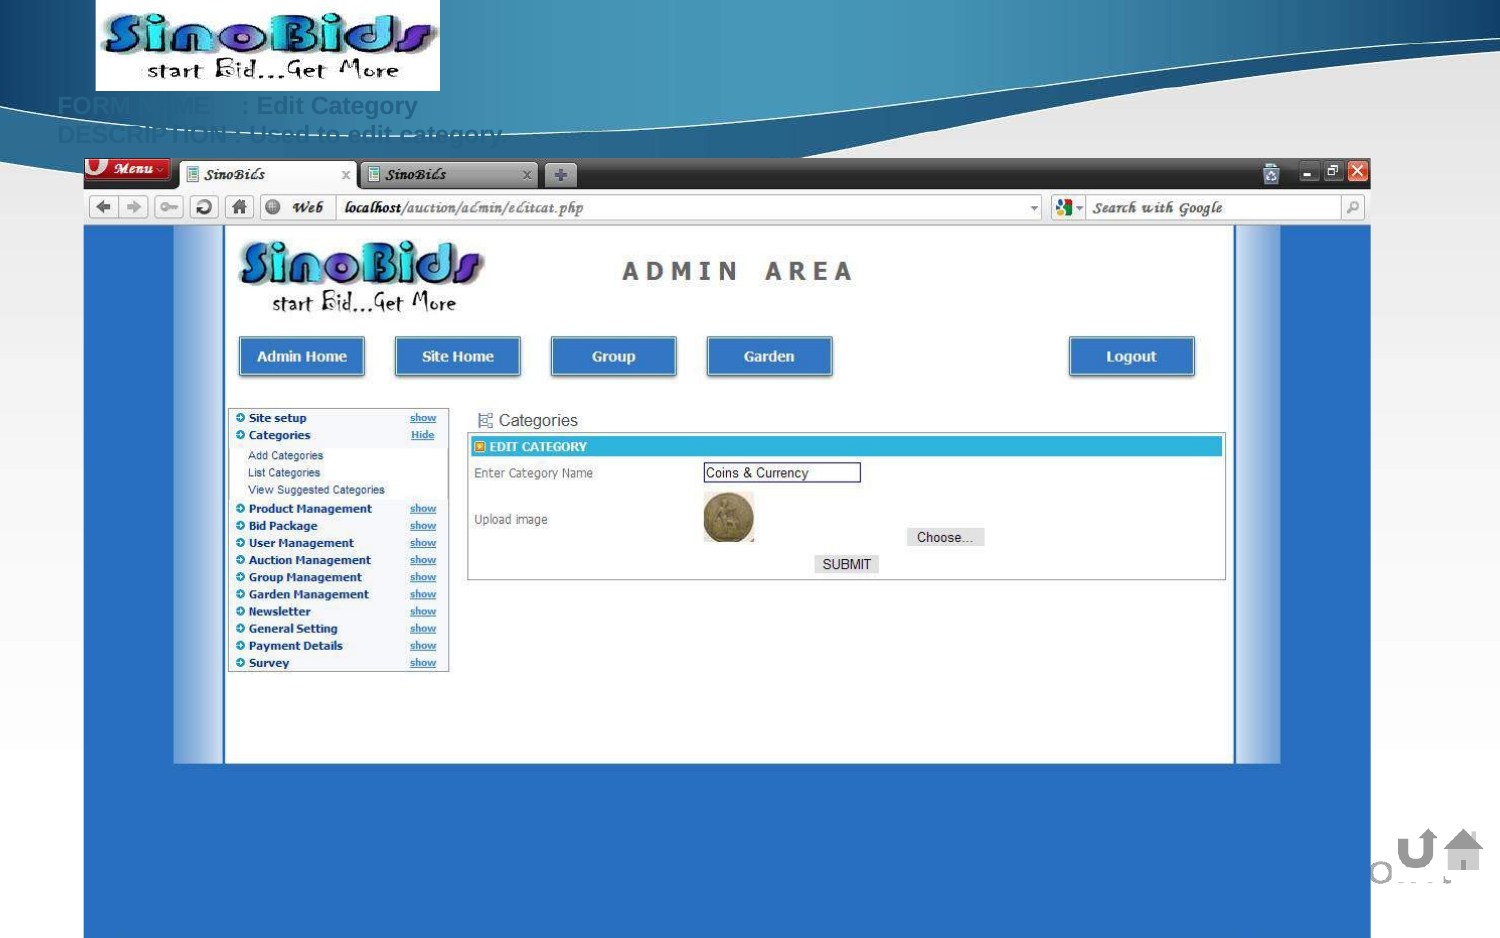

FORM NAME	: Edit Category  DESCRIPTION : Used to edit category.